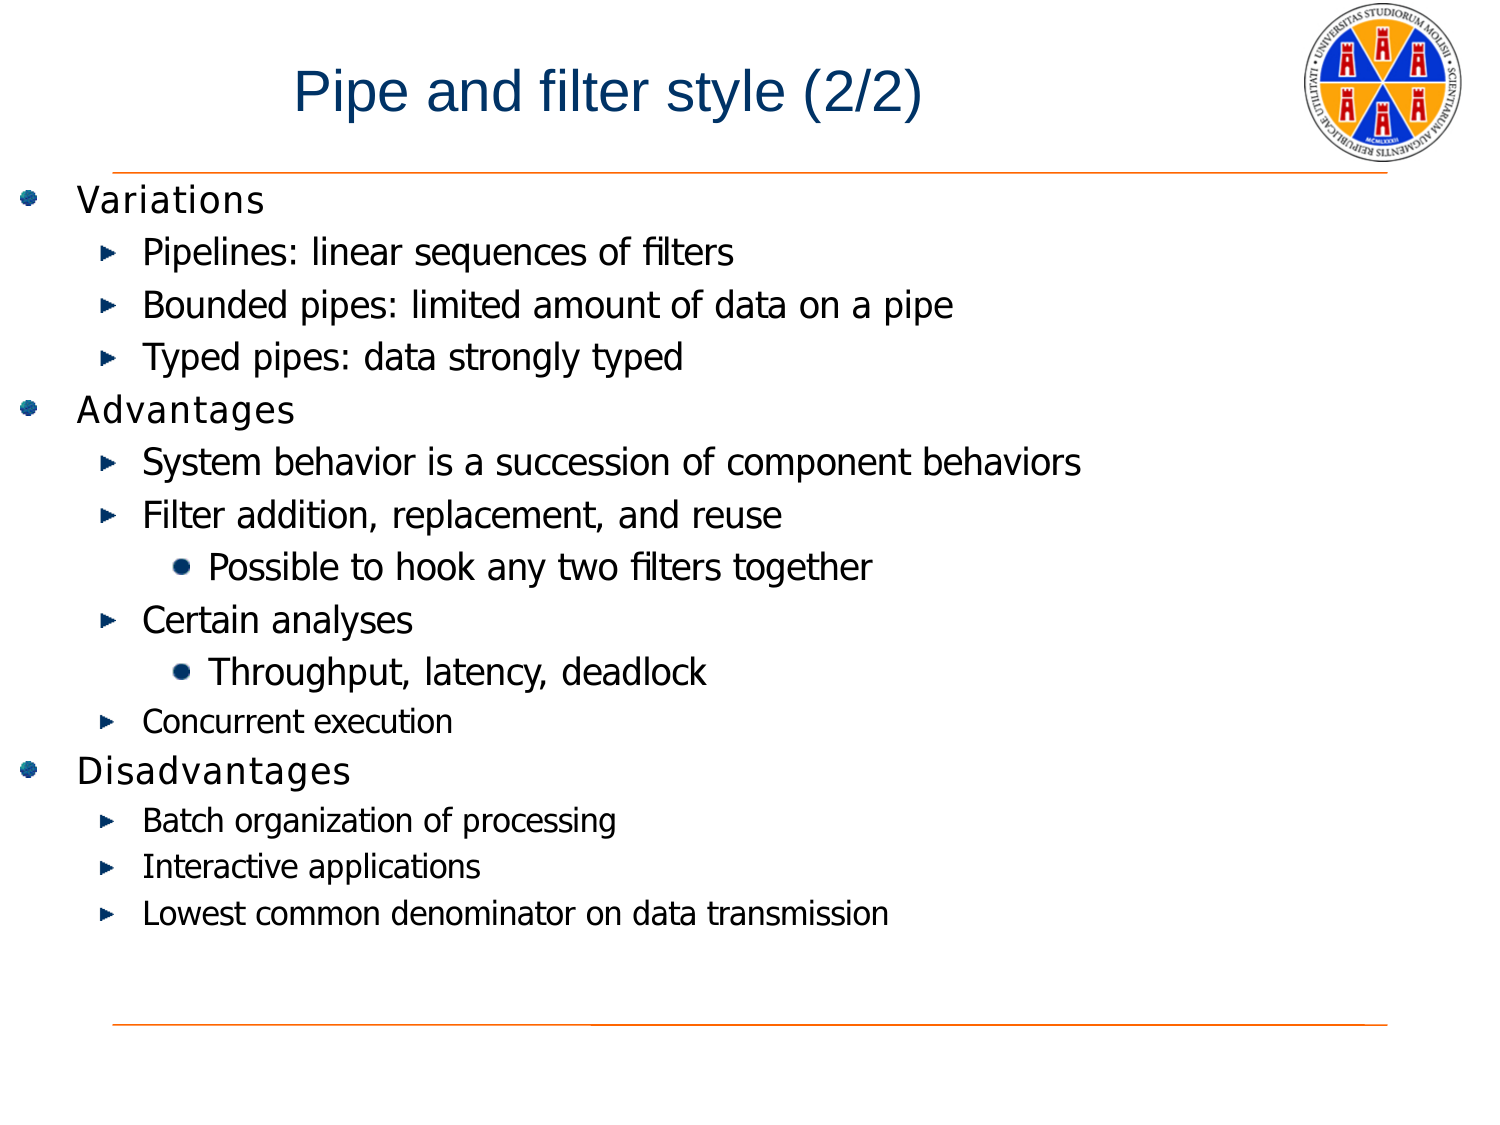

# Pipe and filter style (2/2)
Variations
Pipelines: linear sequences of filters
Bounded pipes: limited amount of data on a pipe
Typed pipes: data strongly typed
Advantages
System behavior is a succession of component behaviors
Filter addition, replacement, and reuse
Possible to hook any two filters together
Certain analyses
Throughput, latency, deadlock
Concurrent execution
Disadvantages
Batch organization of processing
Interactive applications
Lowest common denominator on data transmission